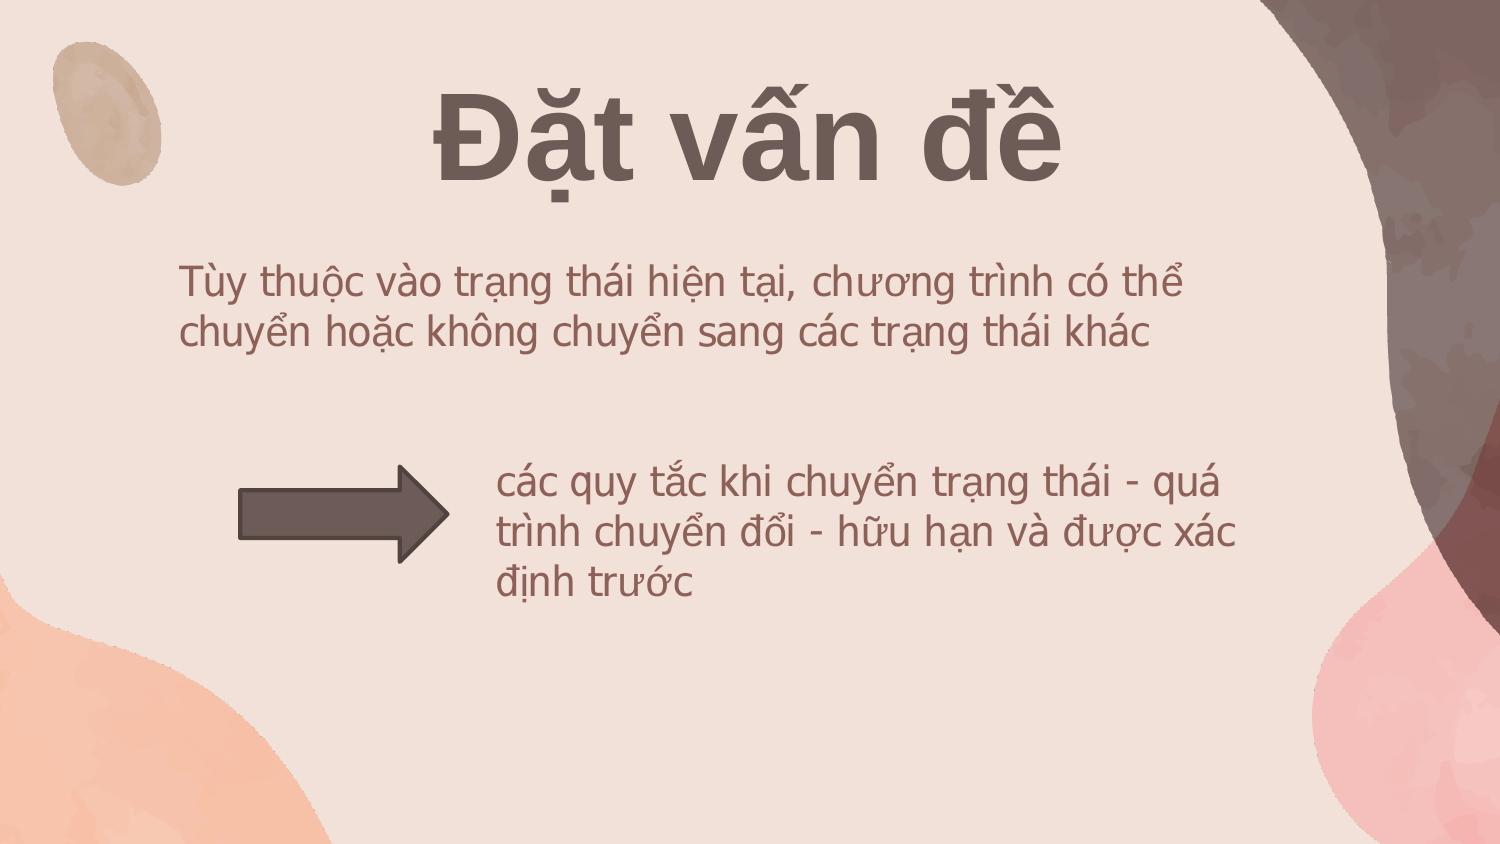

# Đặt vấn đề
Tùy thuộc vào trạng thái hiện tại, chương trình có thể chuyển hoặc không chuyển sang các trạng thái khác
các quy tắc khi chuyển trạng thái - quá trình chuyển đổi - hữu hạn và được xác định trước